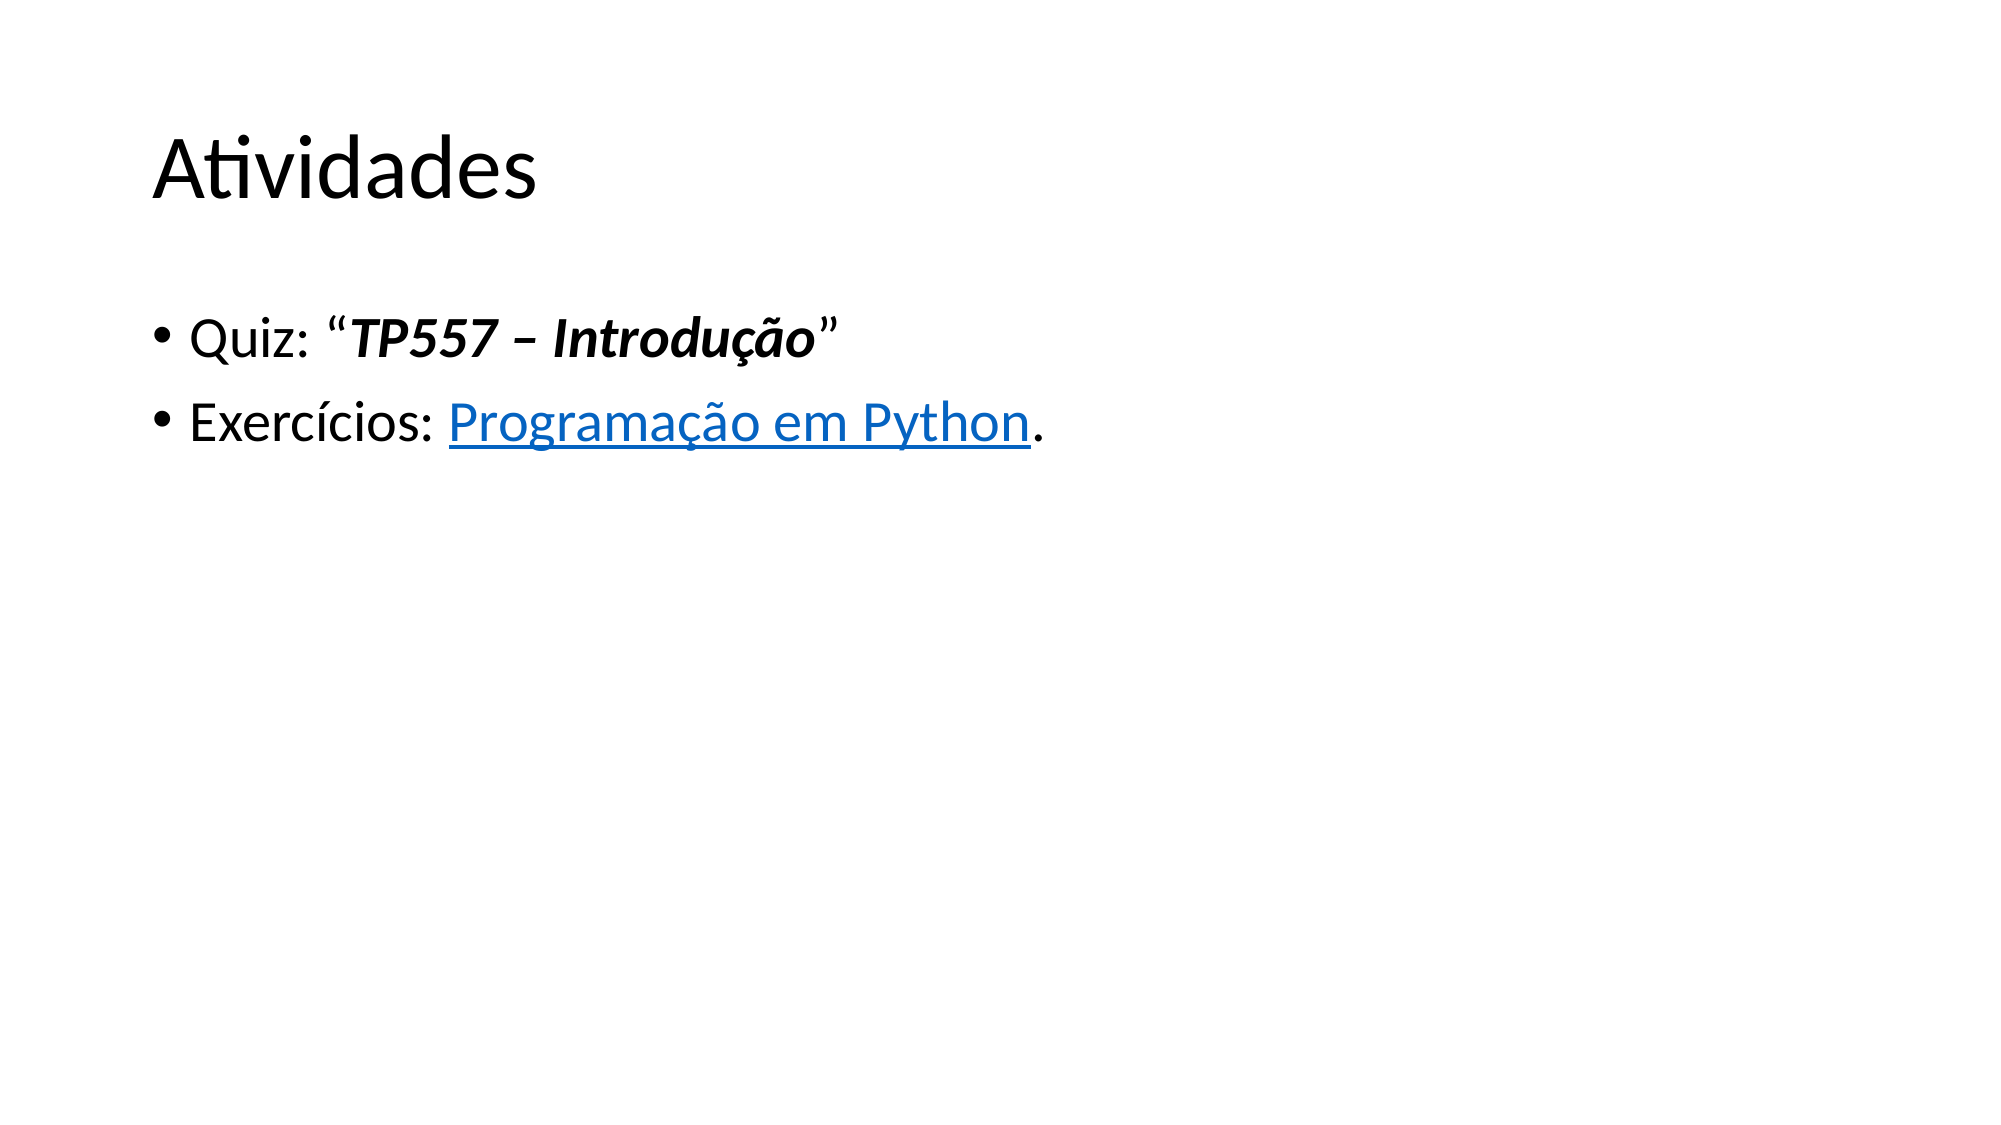

# Atividades
Quiz: “TP557 – Introdução”
Exercícios: Programação em Python.